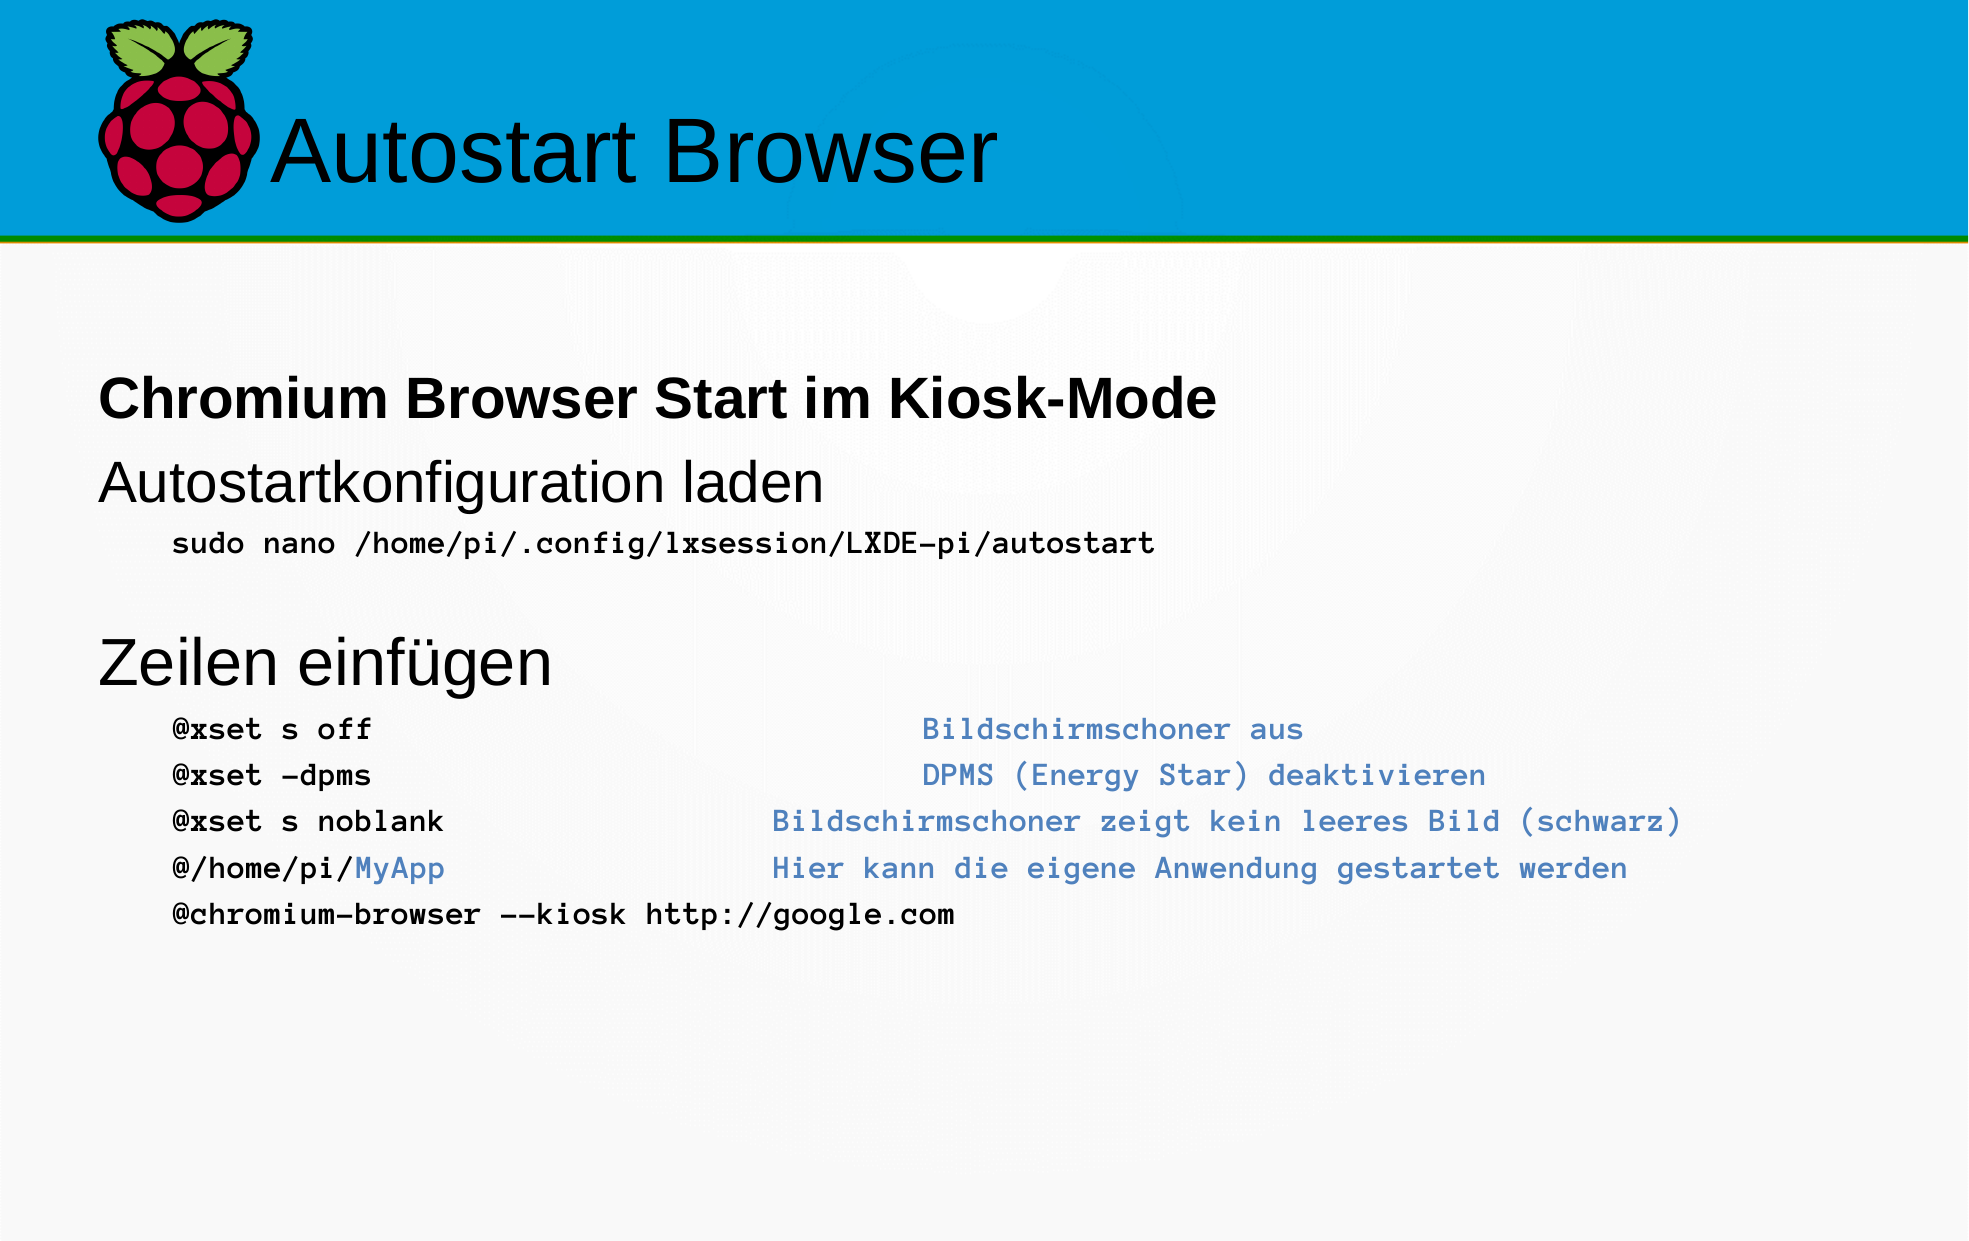

Chromium Browser Start im Kiosk-Mode
Autostartkonfiguration laden
sudo nano /home/pi/.config/lxsession/LXDE-pi/autostart

Zeilen einfügen
@xset s off				Bildschirmschoner aus
@xset –dpms				DPMS (Energy Star) deaktivieren
@xset s noblank			Bildschirmschoner zeigt kein leeres Bild (schwarz)
@/home/pi/MyApp			Hier kann die eigene Anwendung gestartet werden
@chromium-browser --kiosk http://google.com
# Autostart Browser